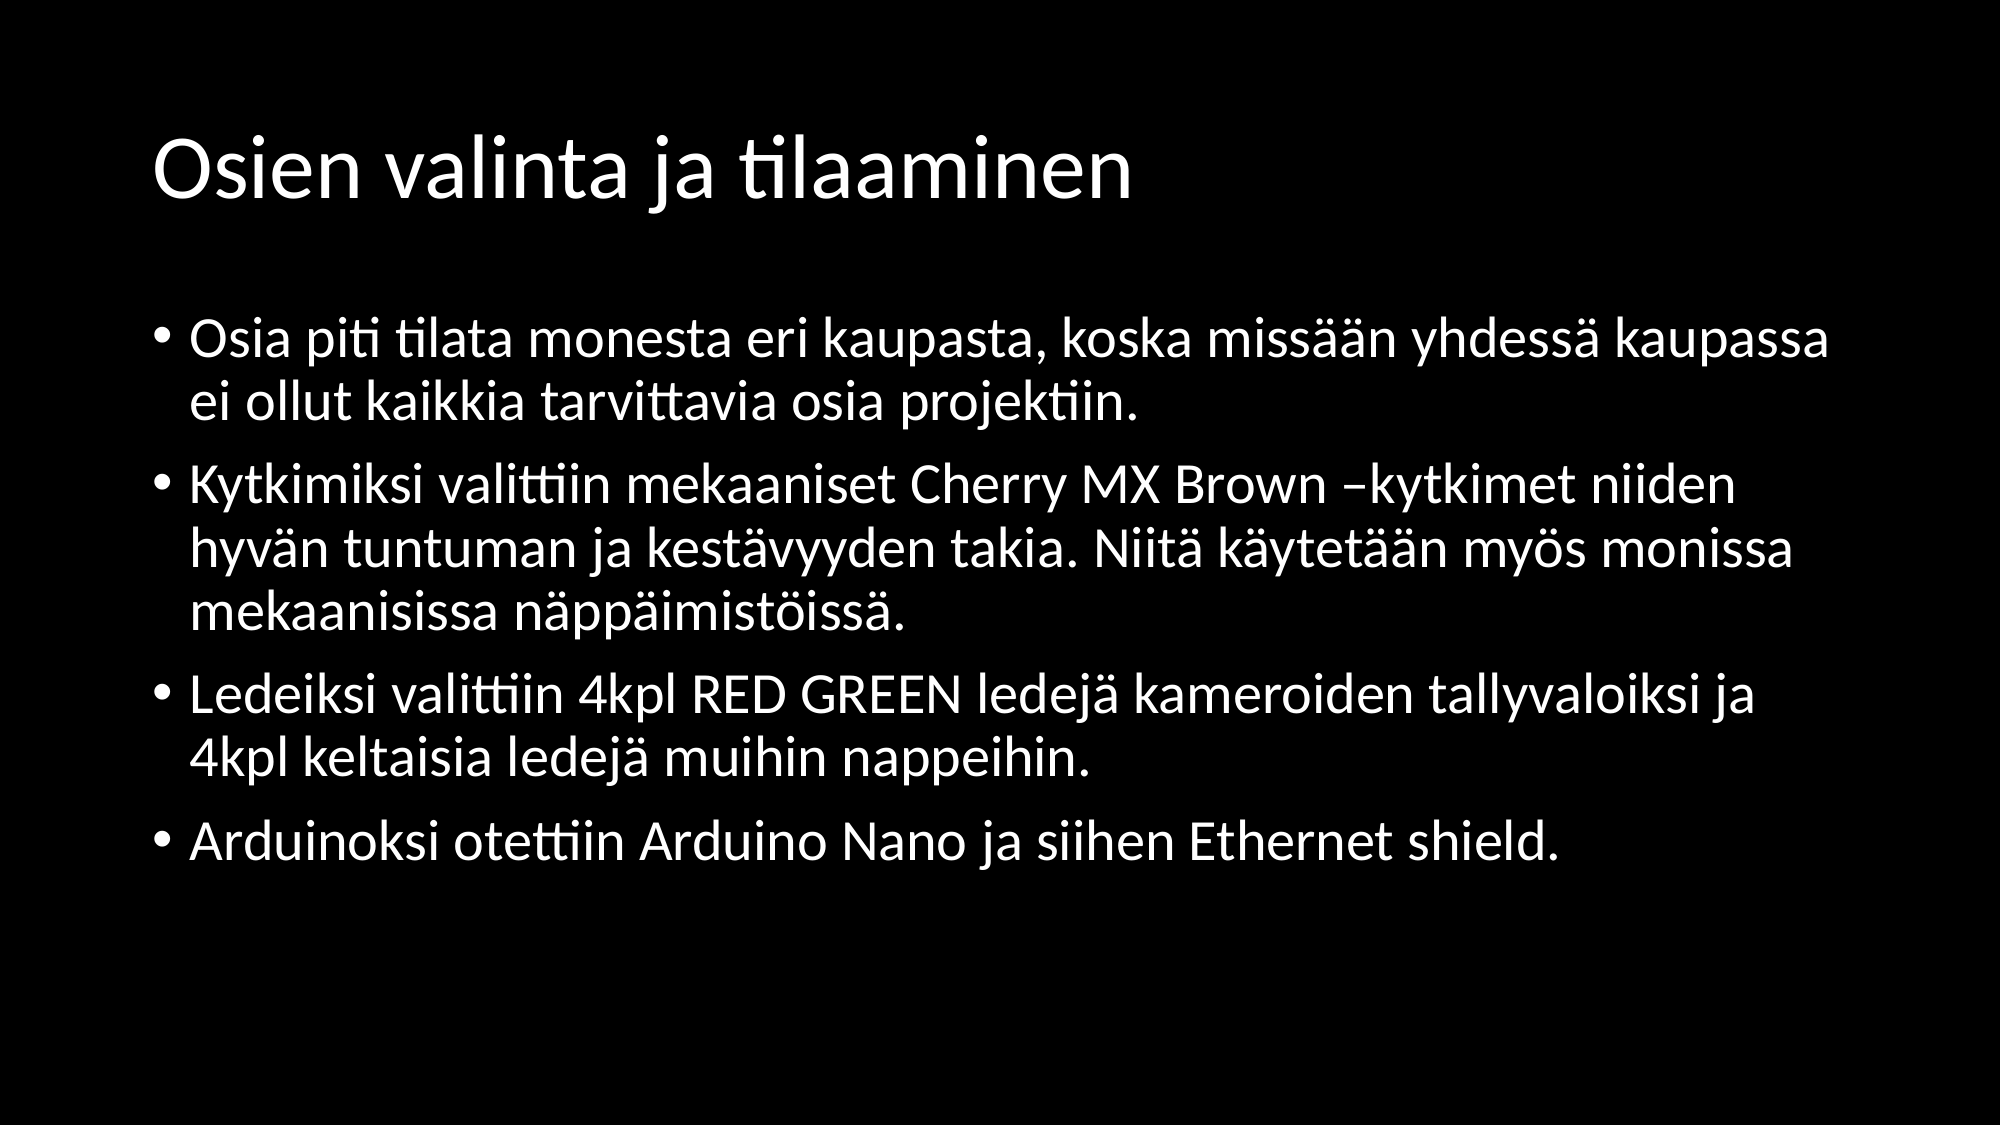

# Osien valinta ja tilaaminen
Osia piti tilata monesta eri kaupasta, koska missään yhdessä kaupassa ei ollut kaikkia tarvittavia osia projektiin.
Kytkimiksi valittiin mekaaniset Cherry MX Brown –kytkimet niiden hyvän tuntuman ja kestävyyden takia. Niitä käytetään myös monissa mekaanisissa näppäimistöissä.
Ledeiksi valittiin 4kpl RED GREEN ledejä kameroiden tallyvaloiksi ja 4kpl keltaisia ledejä muihin nappeihin.
Arduinoksi otettiin Arduino Nano ja siihen Ethernet shield.